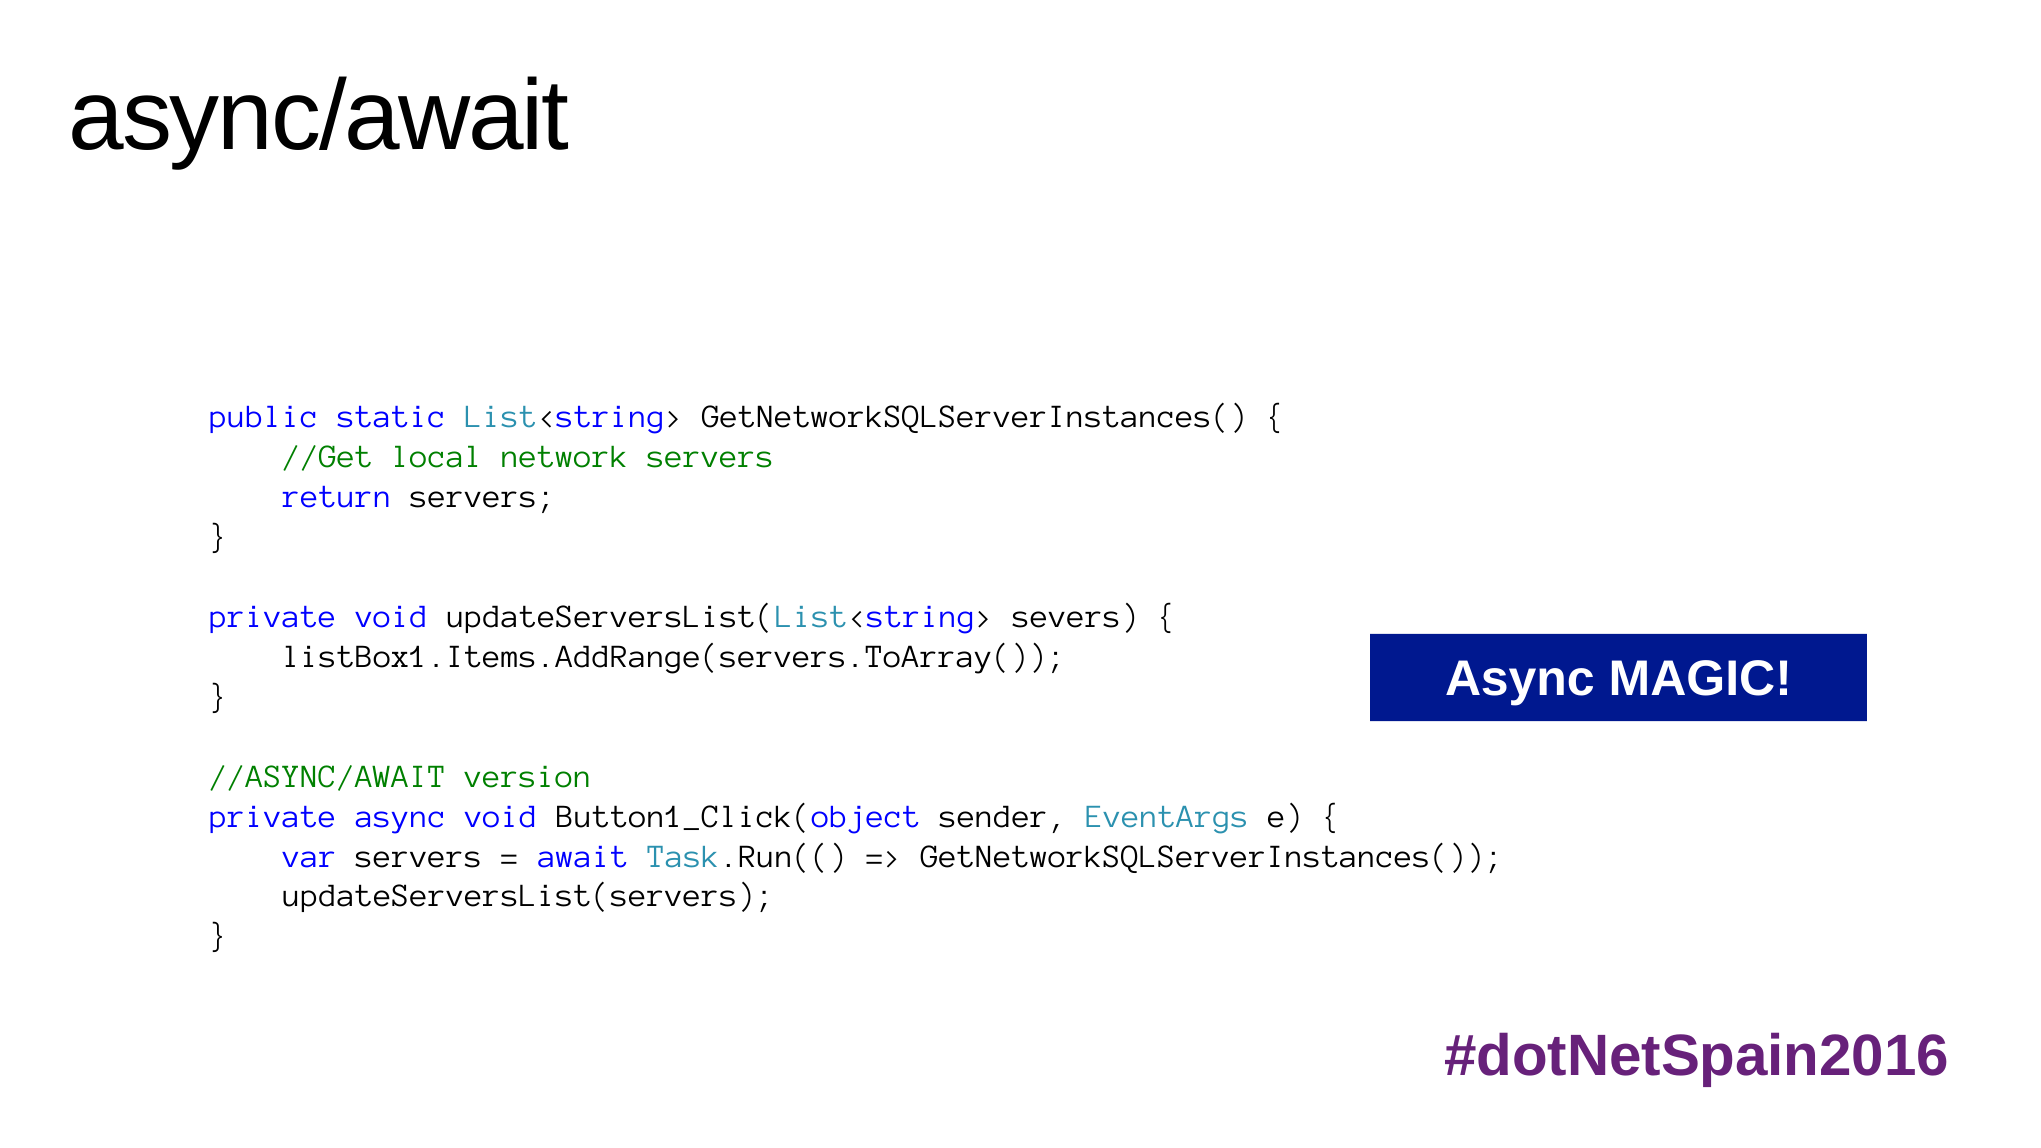

# async/await
public static List<string> GetNetworkSQLServerInstances() {
    //Get local network servers
    return servers;
}

private void updateServersList(List<string> severs) {
    listBox1.Items.AddRange(servers.ToArray());
}

//ASYNC/AWAIT version
private async void Button1_Click(object sender, EventArgs e) {
    var servers = await Task.Run(() => GetNetworkSQLServerInstances());
    updateServersList(servers);
}
Async MAGIC!